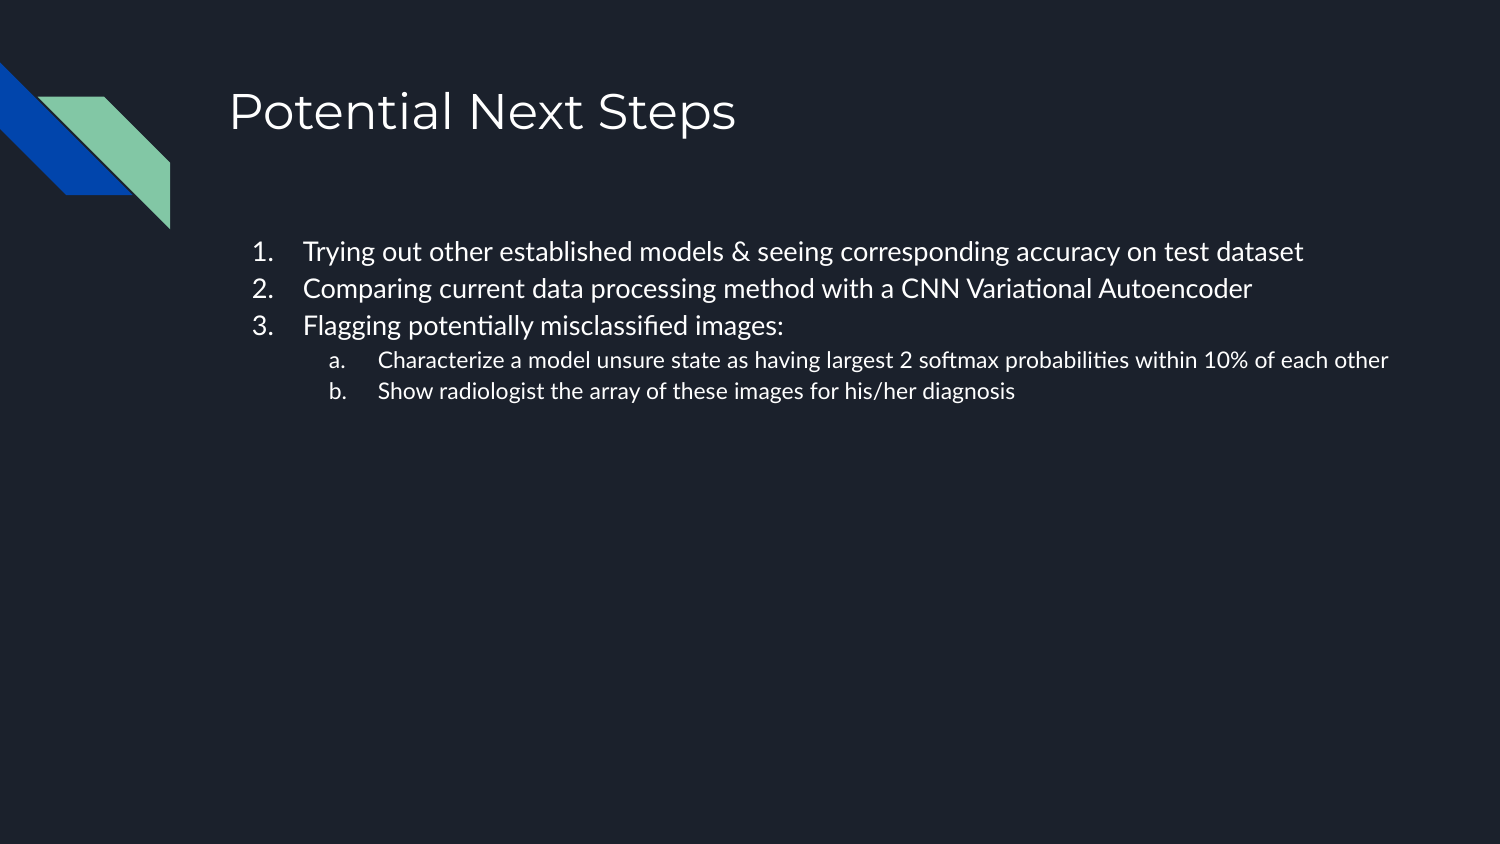

# Potential Next Steps
Trying out other established models & seeing corresponding accuracy on test dataset
Comparing current data processing method with a CNN Variational Autoencoder
Flagging potentially misclassified images:
Characterize a model unsure state as having largest 2 softmax probabilities within 10% of each other
Show radiologist the array of these images for his/her diagnosis